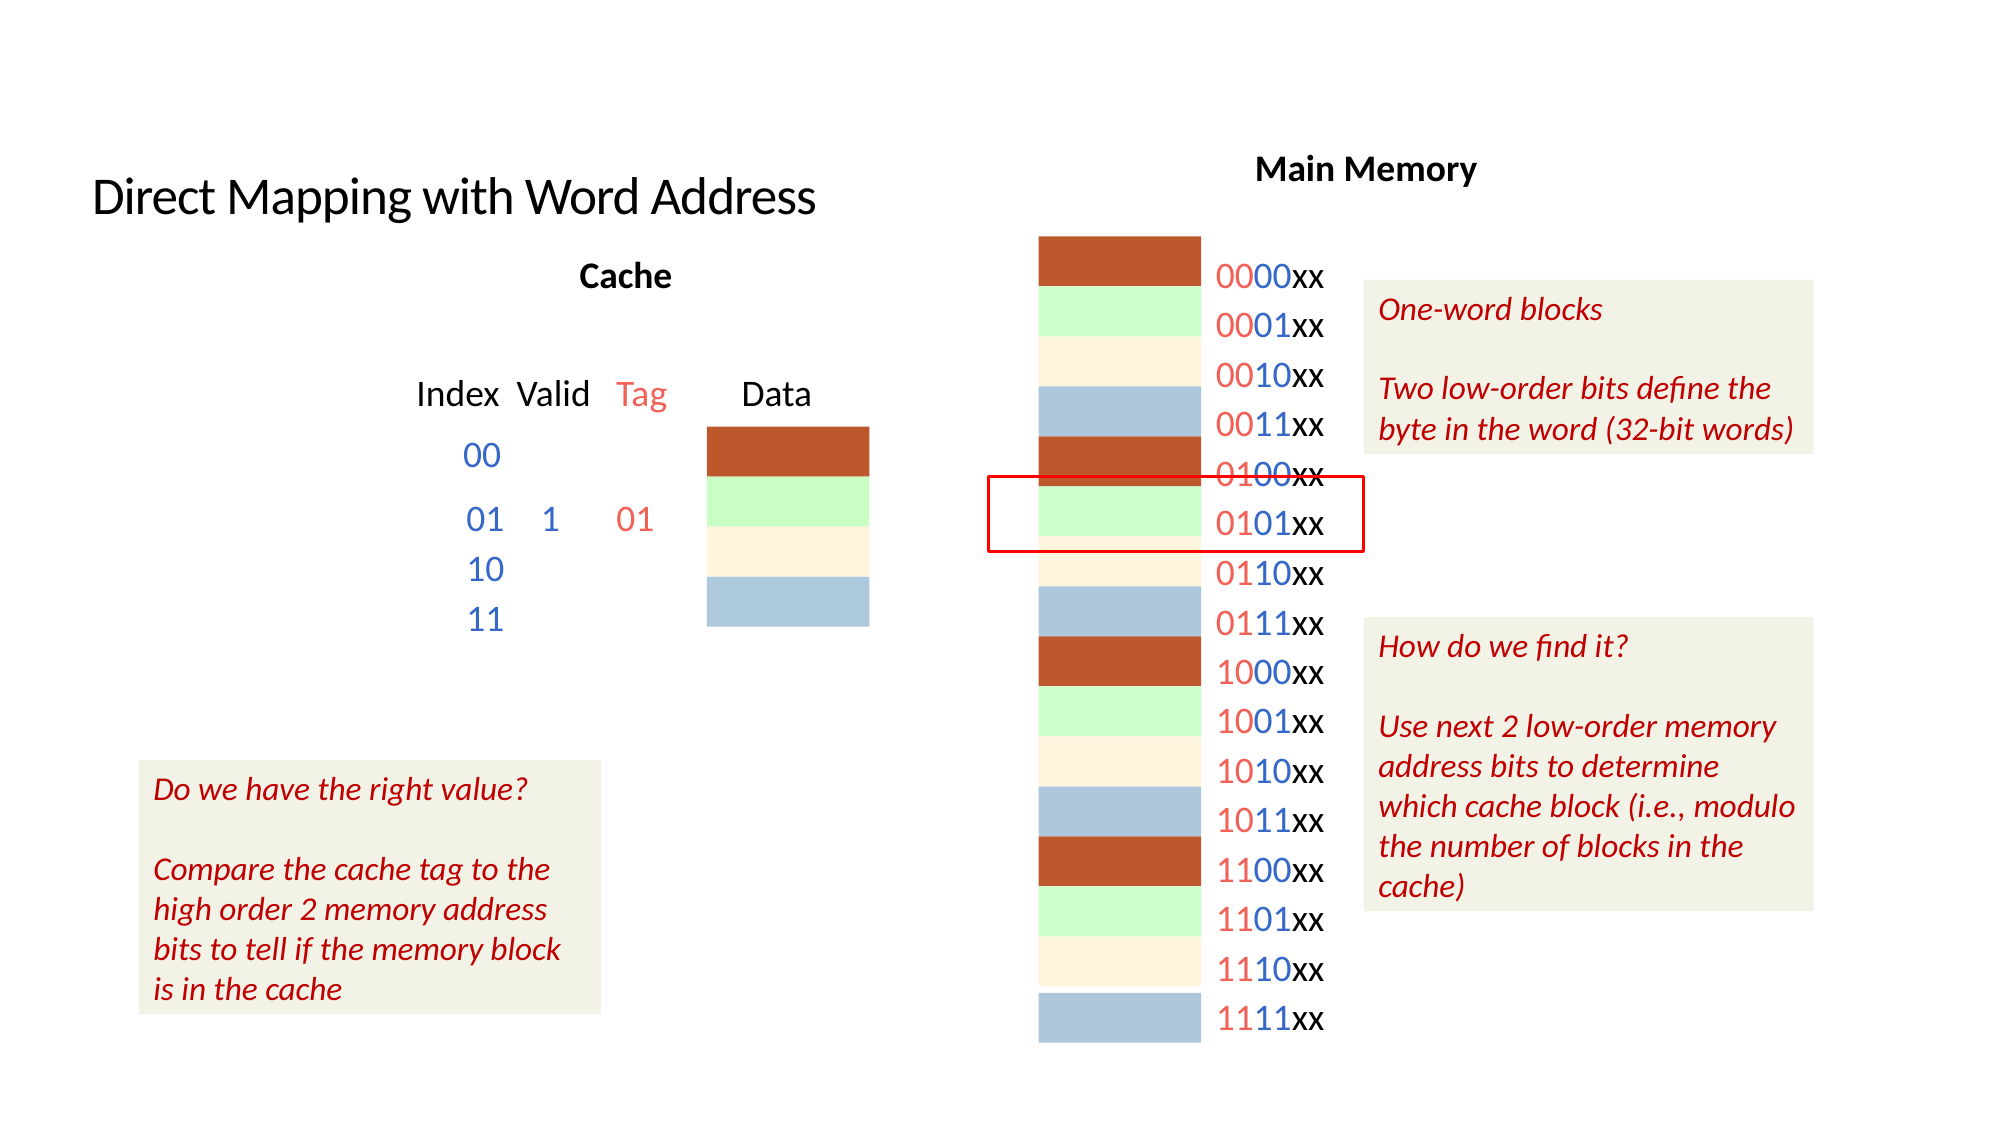

Direct Mapping with Word Address
Main Memory

0000xx
0001xx
0010xx
0011xx
0100xx
0101xx
0110xx
0111xx
1000xx
1001xx
1010xx
1011xx
1100xx
1101xx
1110xx
1111xx
Cache
One-word blocks

Two low-order bits define the byte in the word (32-bit words)

Index
Valid
Tag
Data

00

01
1
01

10

11

How do we find it?

Use next 2 low-order memory address bits to determine which cache block (i.e., modulo the number of blocks in the cache)

Do we have the right value?

Compare the cache tag to the high order 2 memory address bits to tell if the memory block is in the cache

36